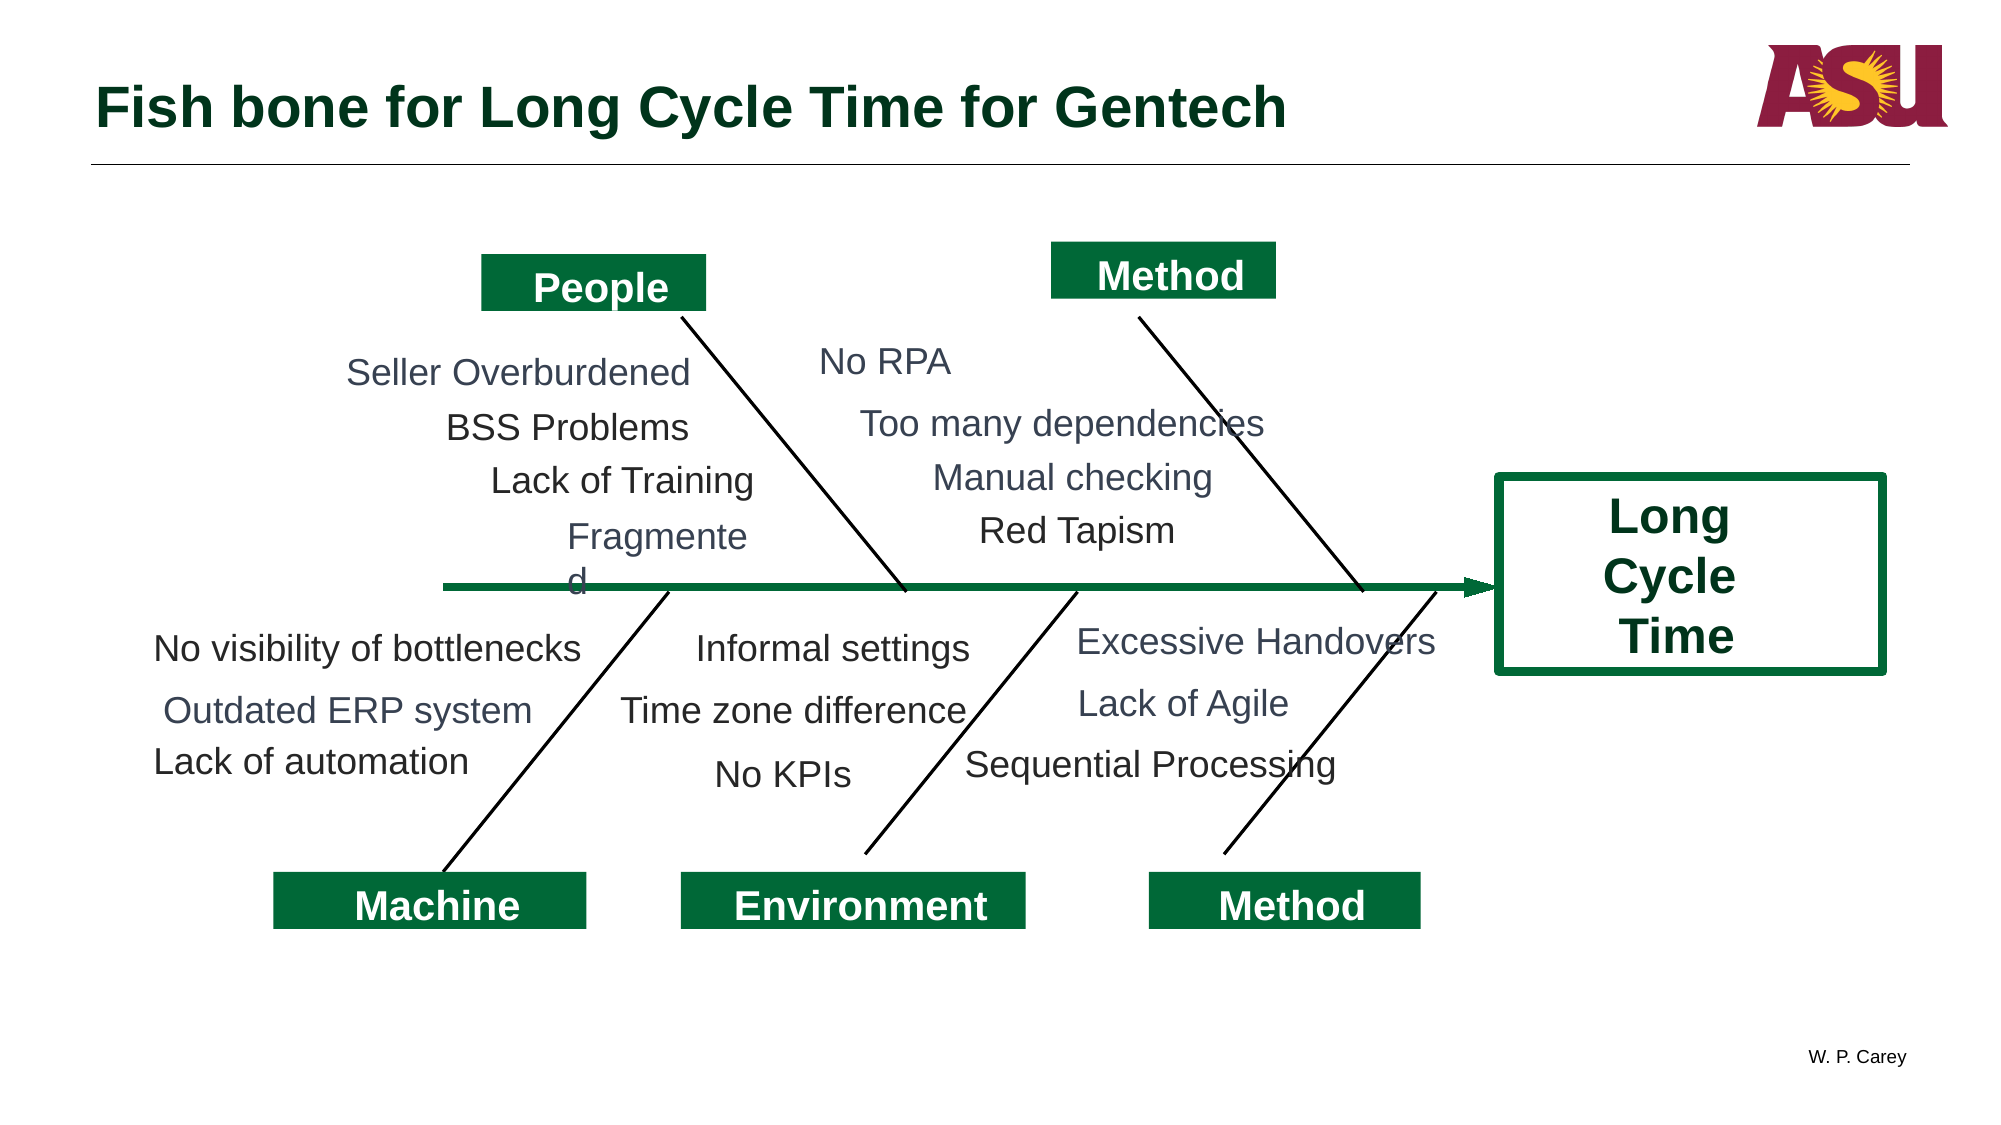

Fish bone for Long Cycle Time for Gentech
Method
People

No RPA
Seller Overburdened
Too many dependencies
BSS Problems
Manual checking
Lack of Training
Long
Cycle
Time
Red Tapism
Fragmented

Excessive Handovers
Informal settings

No visibility of bottlenecks
Lack of Agile
Outdated ERP system
Time zone difference
Lack of automation
Sequential Processing
No KPIs
Machine
Environment
Method